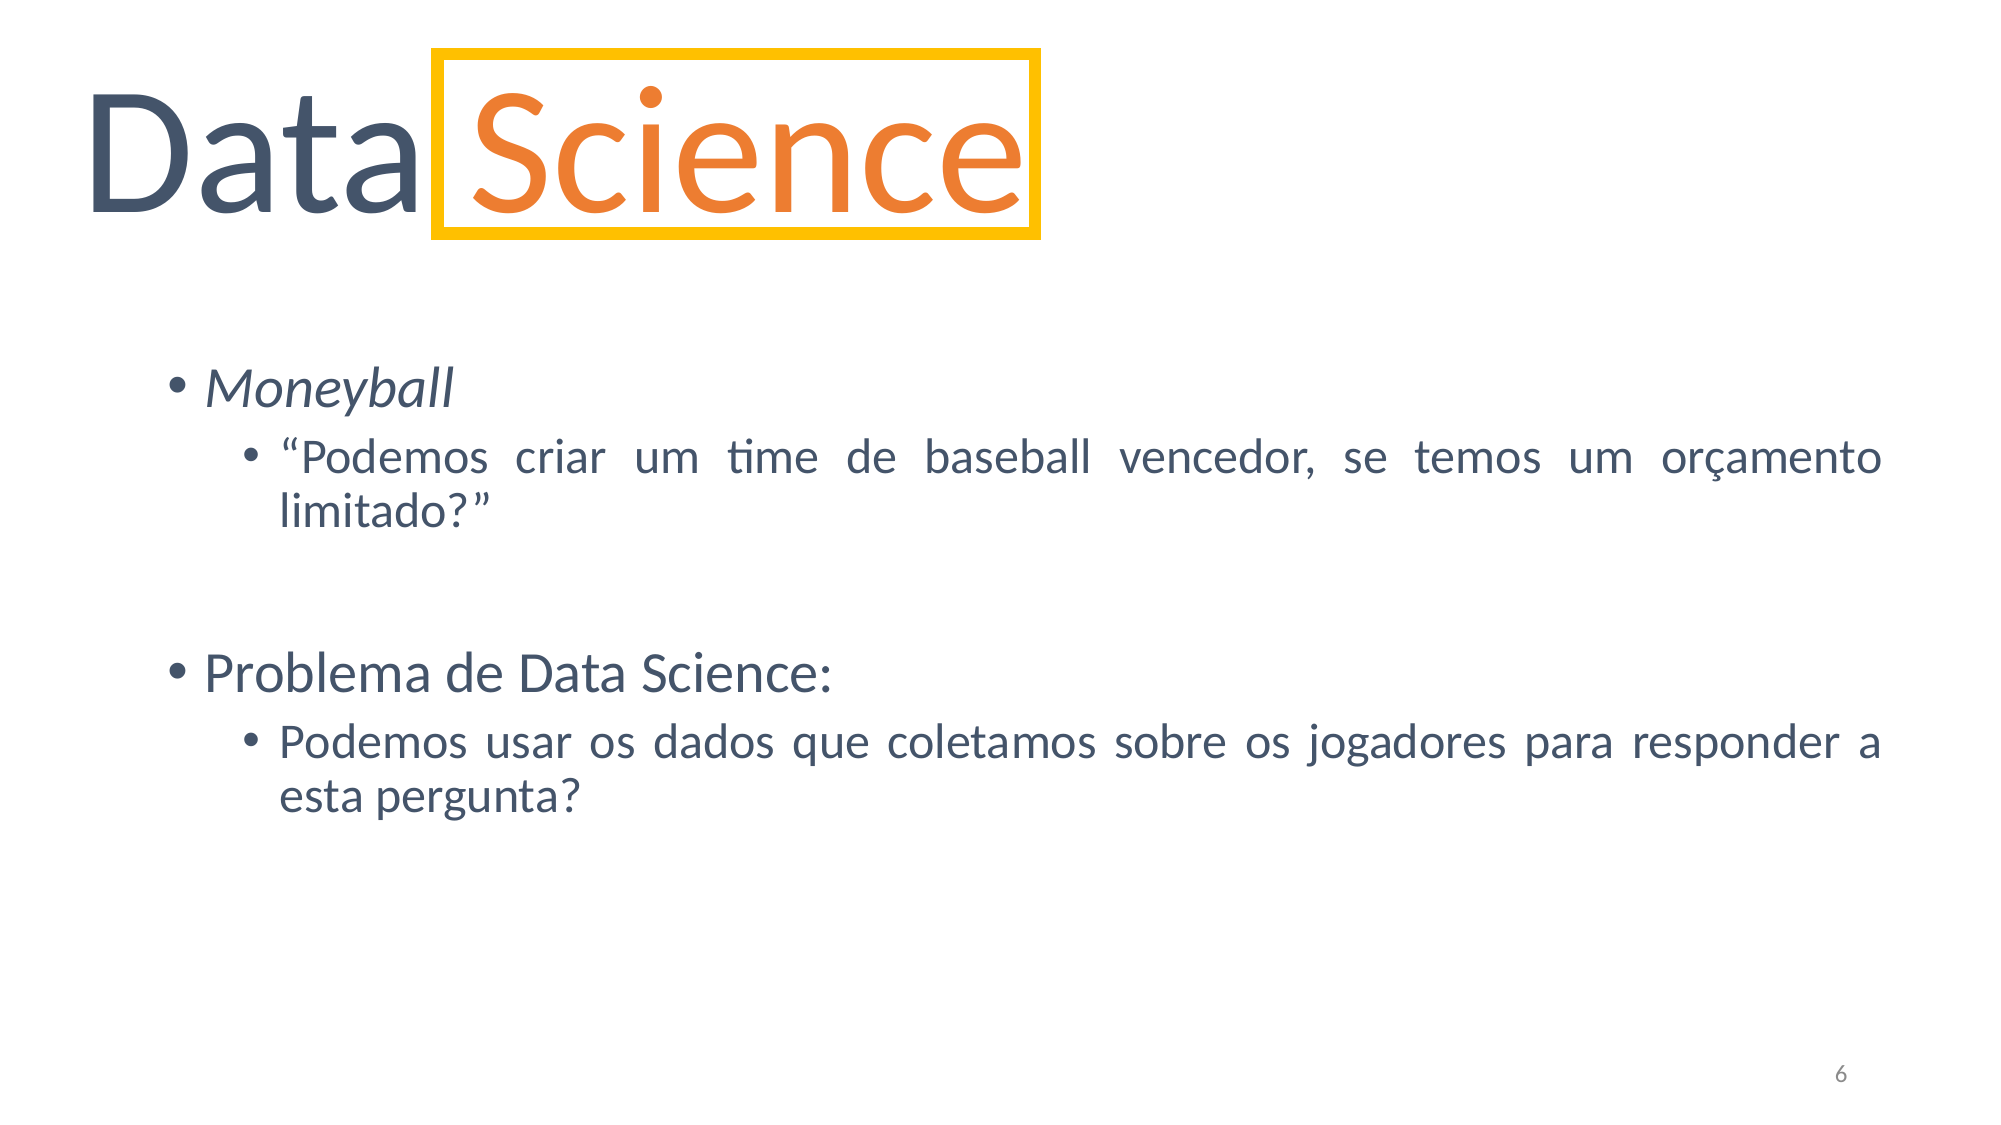

# Data Science
Moneyball
“Podemos criar um time de baseball vencedor, se temos um orçamento limitado?”

Problema de Data Science:
Podemos usar os dados que coletamos sobre os jogadores para responder a esta pergunta?

6